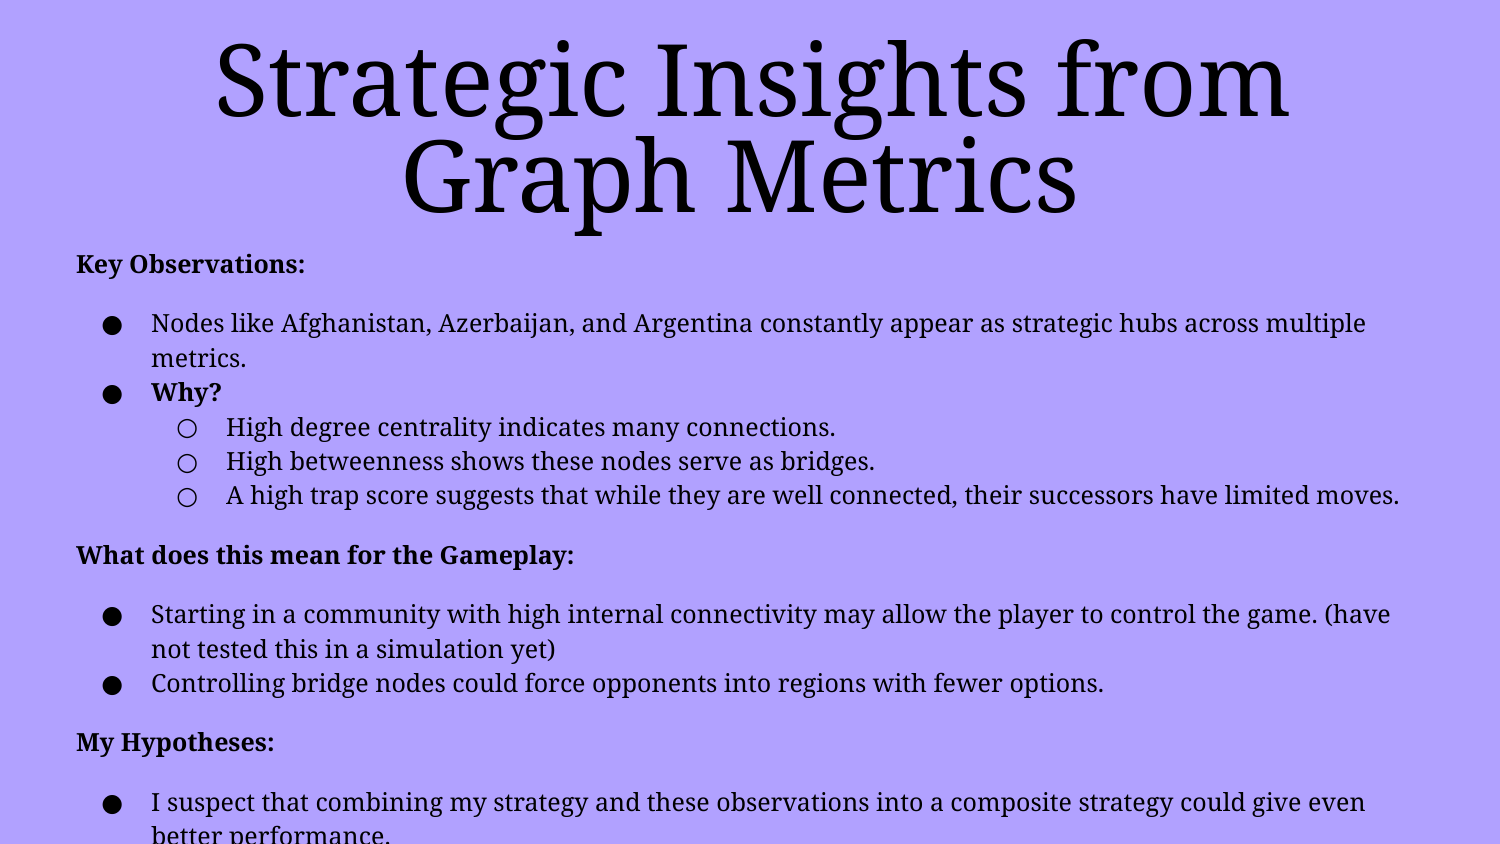

# Strategic Insights from Graph Metrics
Key Observations:
Nodes like Afghanistan, Azerbaijan, and Argentina constantly appear as strategic hubs across multiple metrics.
Why?
High degree centrality indicates many connections.
High betweenness shows these nodes serve as bridges.
A high trap score suggests that while they are well connected, their successors have limited moves.
What does this mean for the Gameplay:
Starting in a community with high internal connectivity may allow the player to control the game. (have not tested this in a simulation yet)
Controlling bridge nodes could force opponents into regions with fewer options.
My Hypotheses:
I suspect that combining my strategy and these observations into a composite strategy could give even better performance.